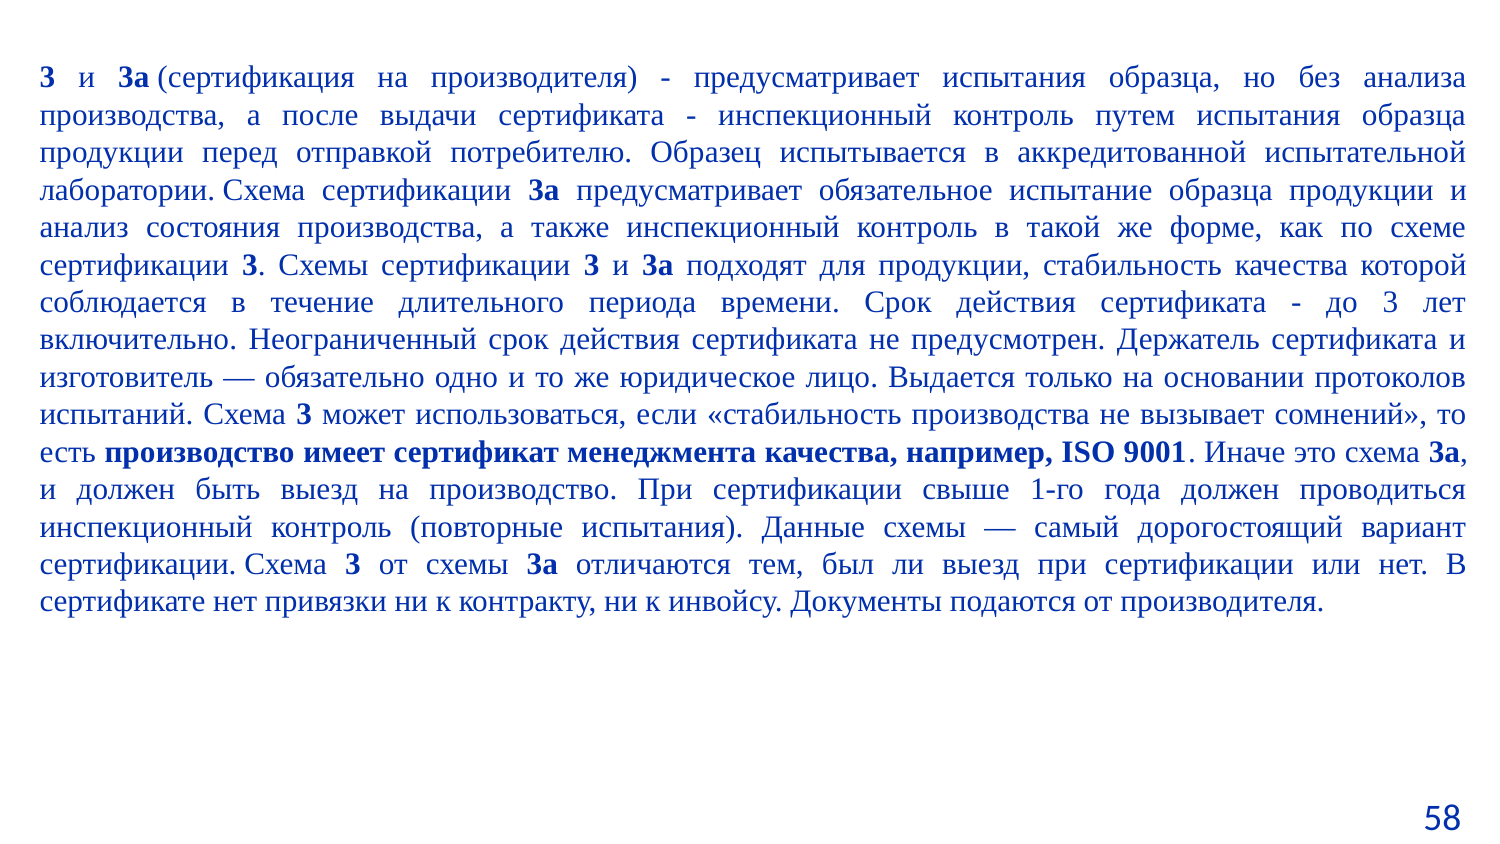

3 и 3а (сертификация на производителя) - предусматривает испытания образца, но без анализа производства, а после выдачи сертификата - инспекционный контроль путем испытания образца продукции перед отправкой потребителю. Образец испытывается в аккредитованной испытательной лаборатории. Схема сертификации 3а предусматривает обязательное испытание образца продукции и анализ состояния производства, а также инспекционный контроль в такой же форме, как по схеме сертификации 3. Схемы сертификации 3 и 3а подходят для продукции, стабильность качества которой соблюдается в течение длительного периода времени. Срок действия сертификата - до 3 лет включительно. Неограниченный срок действия сертификата не предусмотрен. Держатель сертификата и изготовитель — обязательно одно и то же юридическое лицо. Выдается только на основании протоколов испытаний. Схема 3 может использоваться, если «стабильность производства не вызывает сомнений», то есть производство имеет сертификат менеджмента качества, например, ISO 9001. Иначе это схема 3а, и должен быть выезд на производство. При сертификации свыше 1-го года должен проводиться инспекционный контроль (повторные испытания). Данные схемы — самый дорогостоящий вариант сертификации. Схема 3 от схемы 3а отличаются тем, был ли выезд при сертификации или нет. В сертификате нет привязки ни к контракту, ни к инвойсу. Документы подаются от производителя.
58